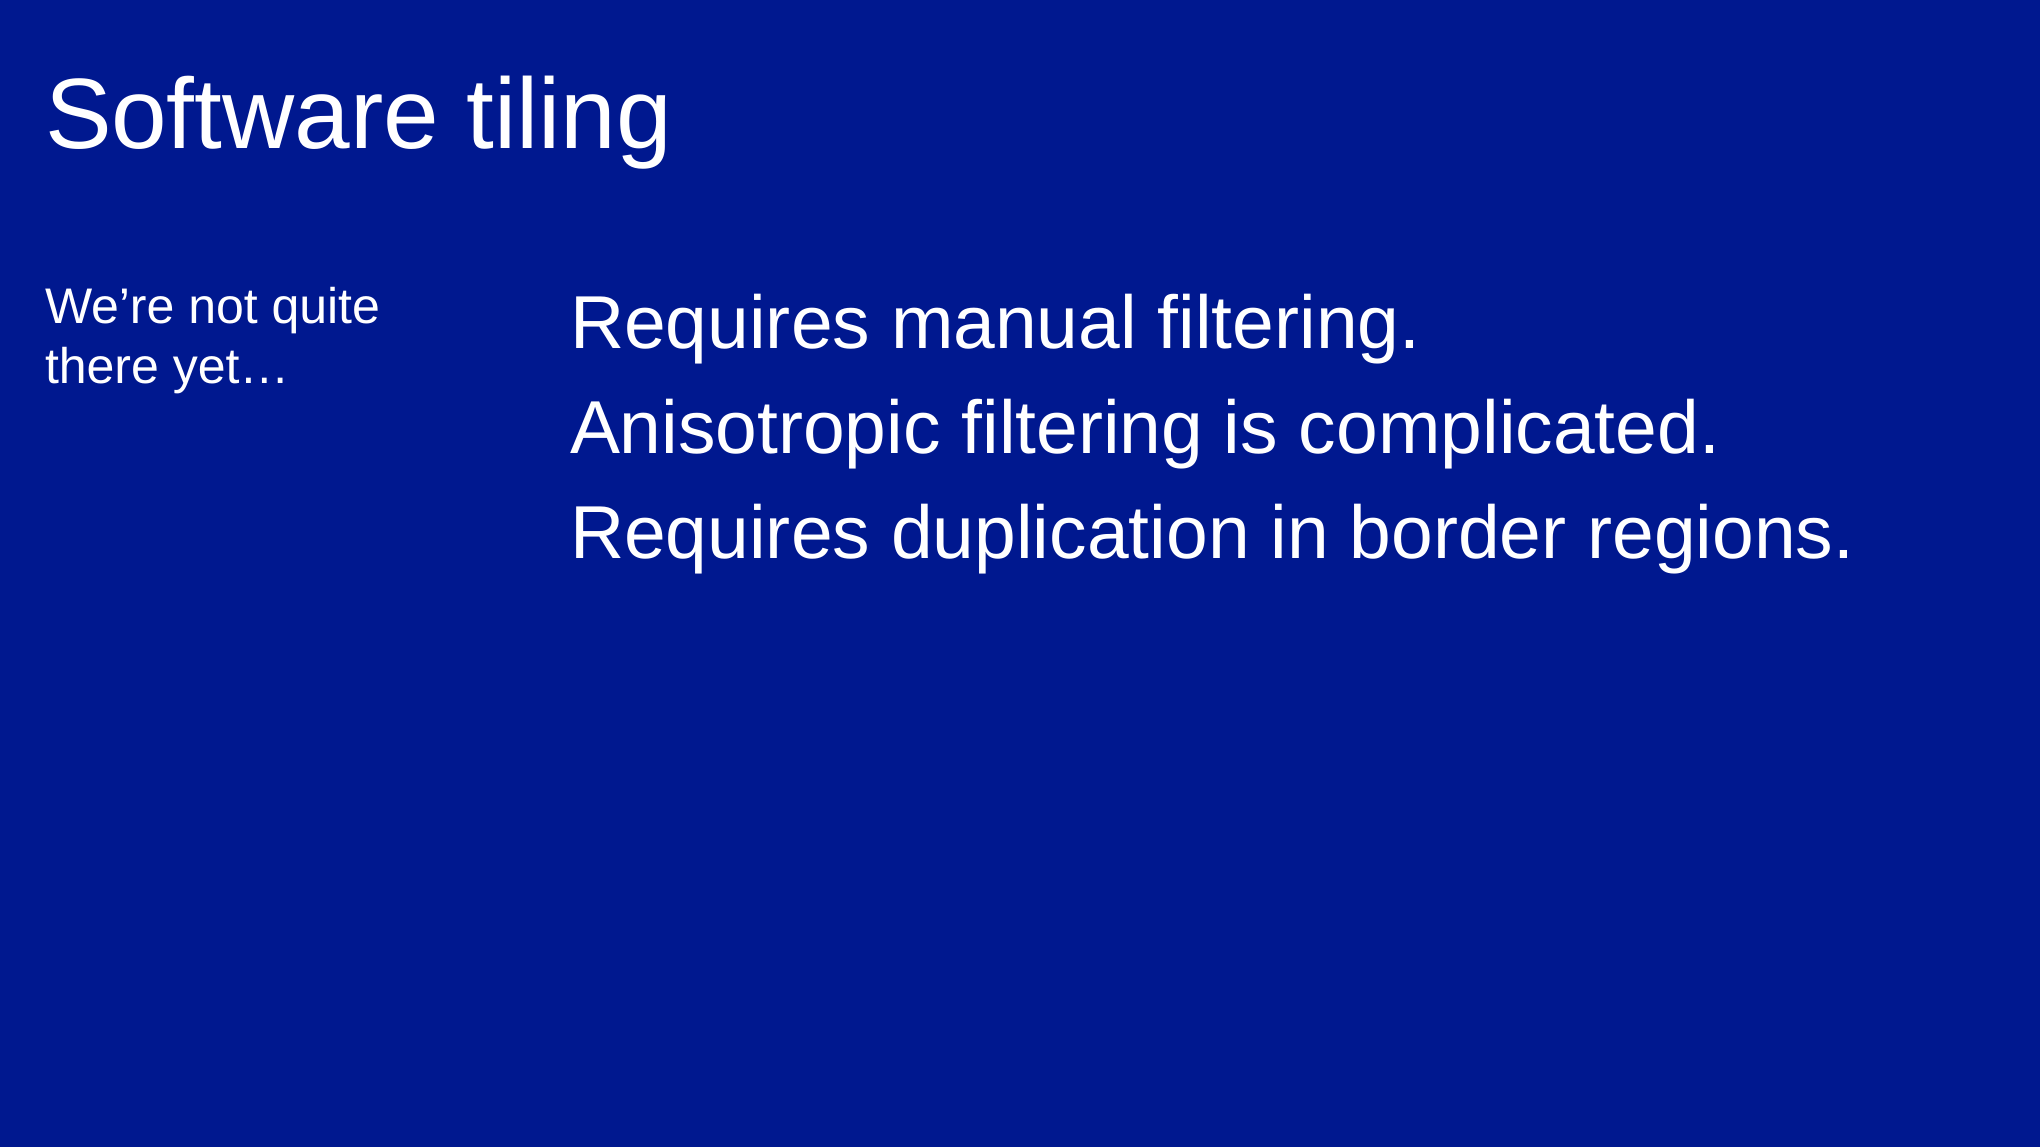

# Software tiling
We’re not quite there yet…
Requires manual filtering.
Anisotropic filtering is complicated.
Requires duplication in border regions.